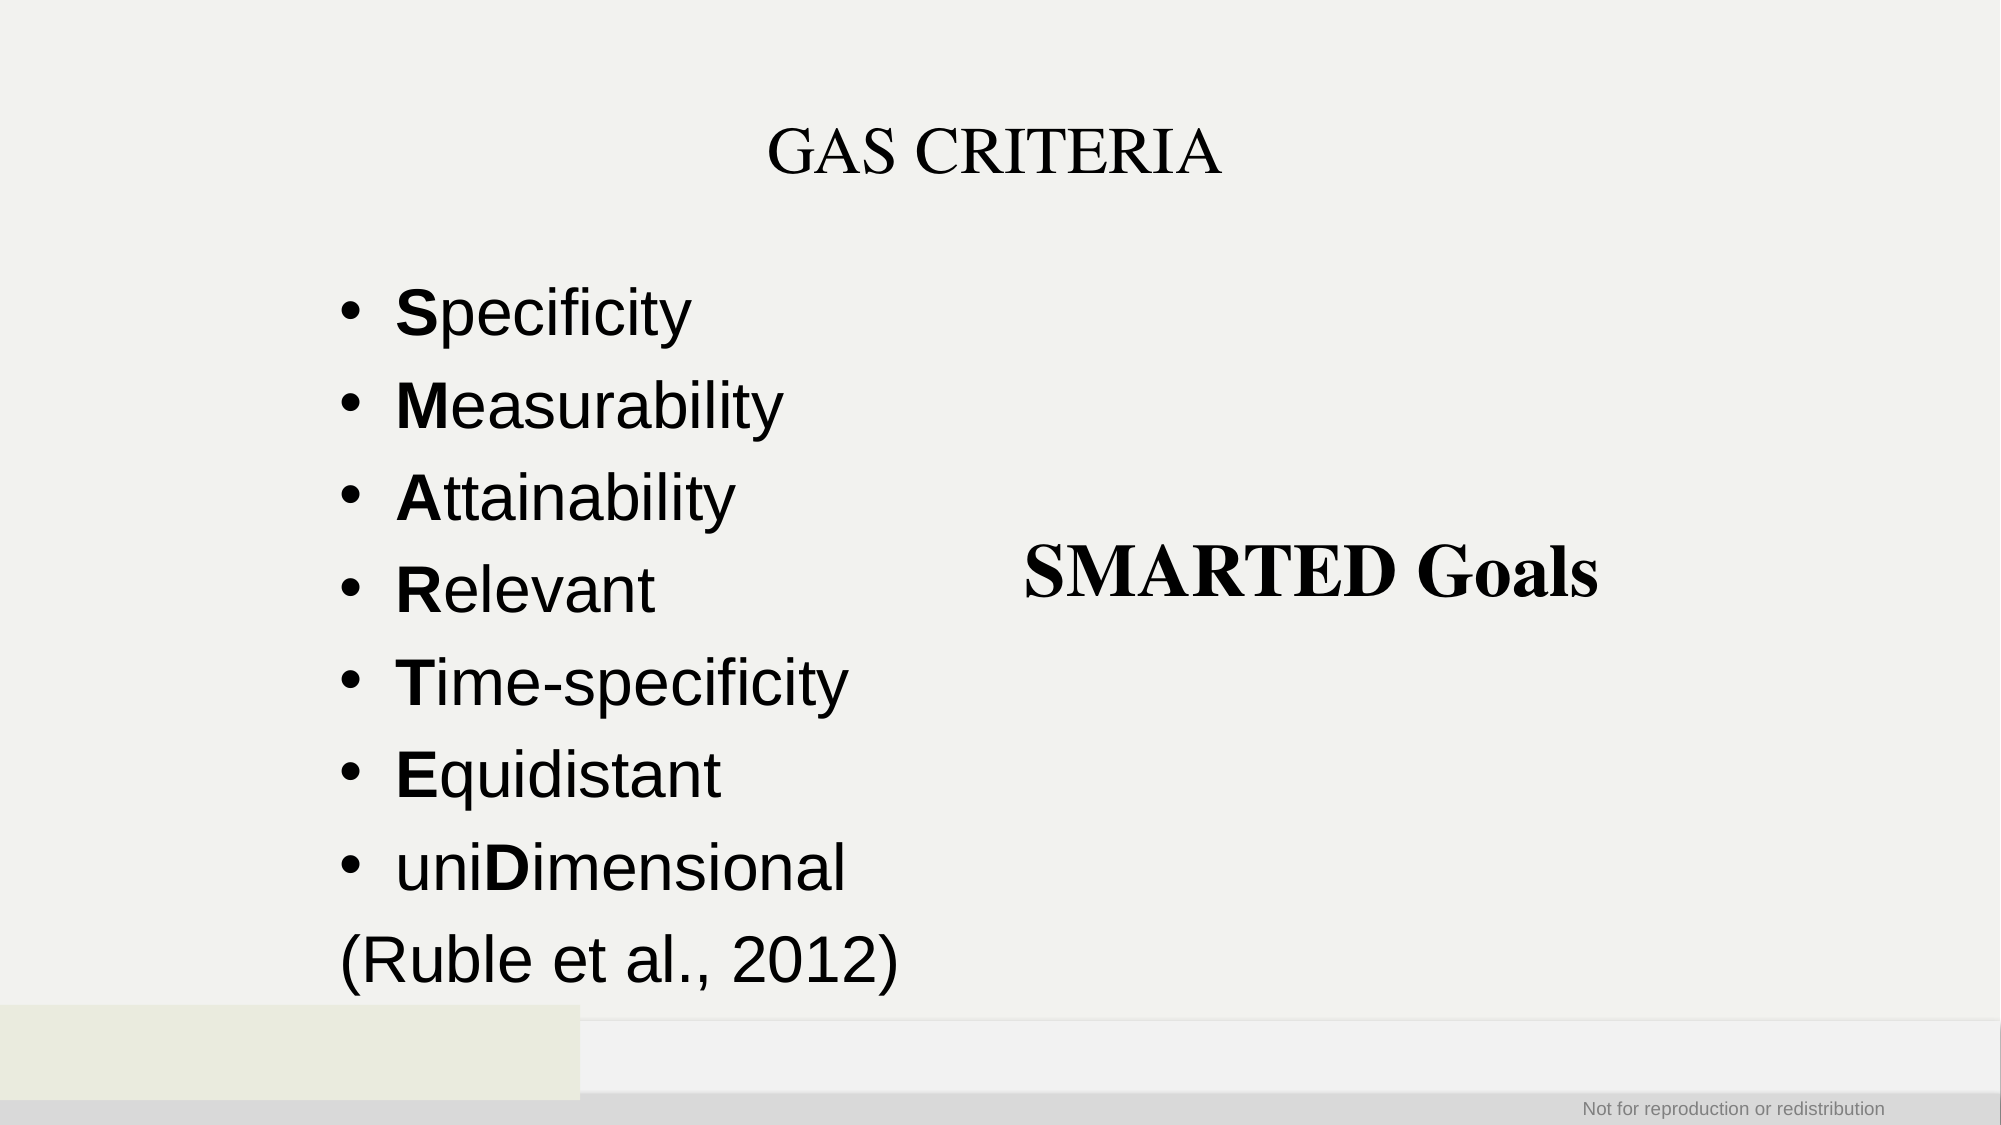

GAS CRITERIA
Specificity
Measurability
Attainability
Relevant
Time-specificity
Equidistant
uniDimensional
(Ruble et al., 2012)
SMARTED Goals